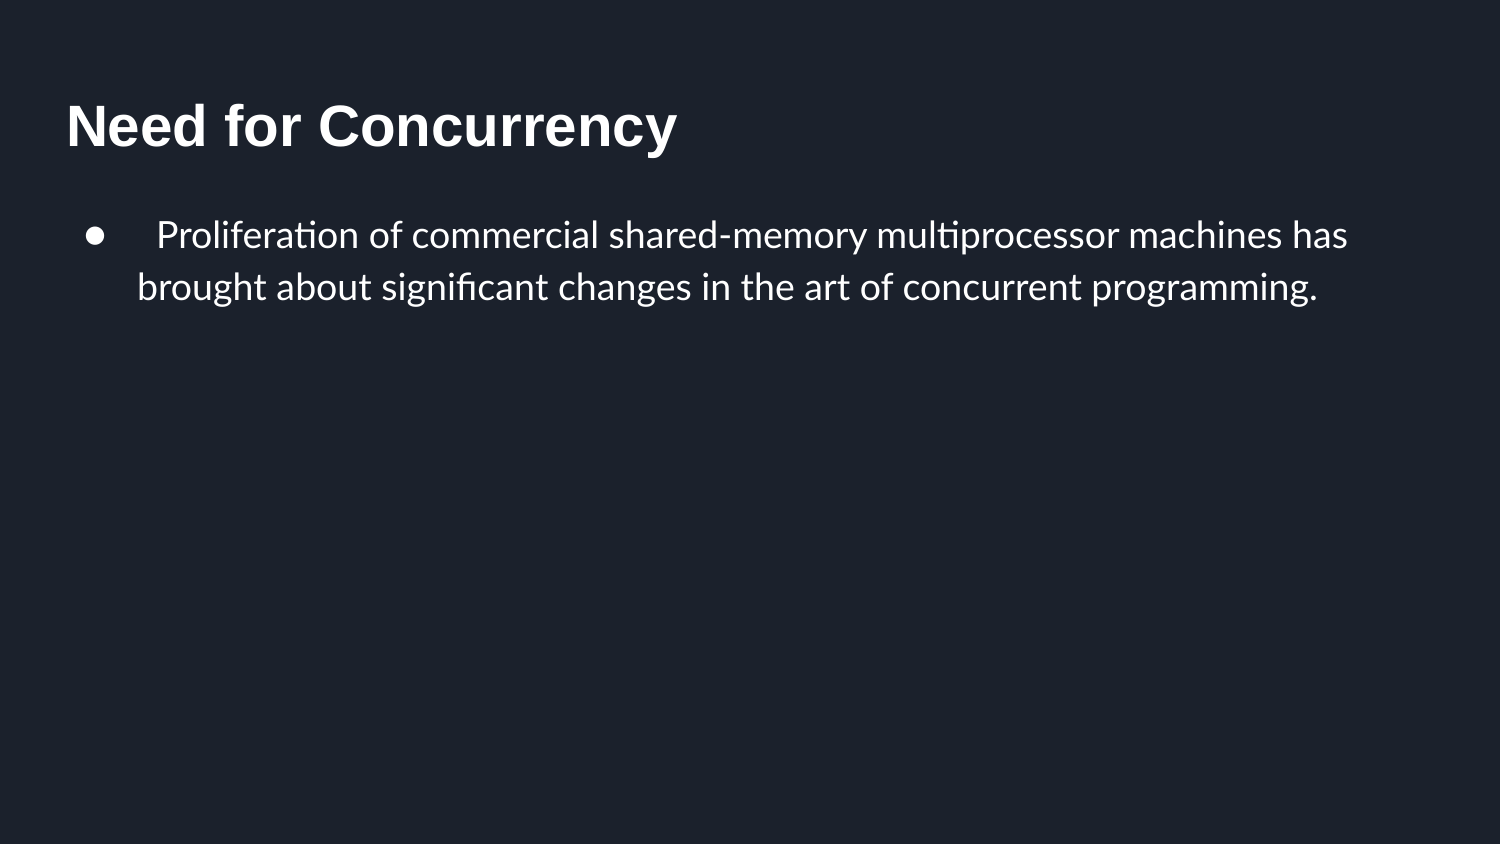

# Need for Concurrency
  Proliferation of commercial shared-memory multiprocessor machines has brought about significant changes in the art of concurrent programming.